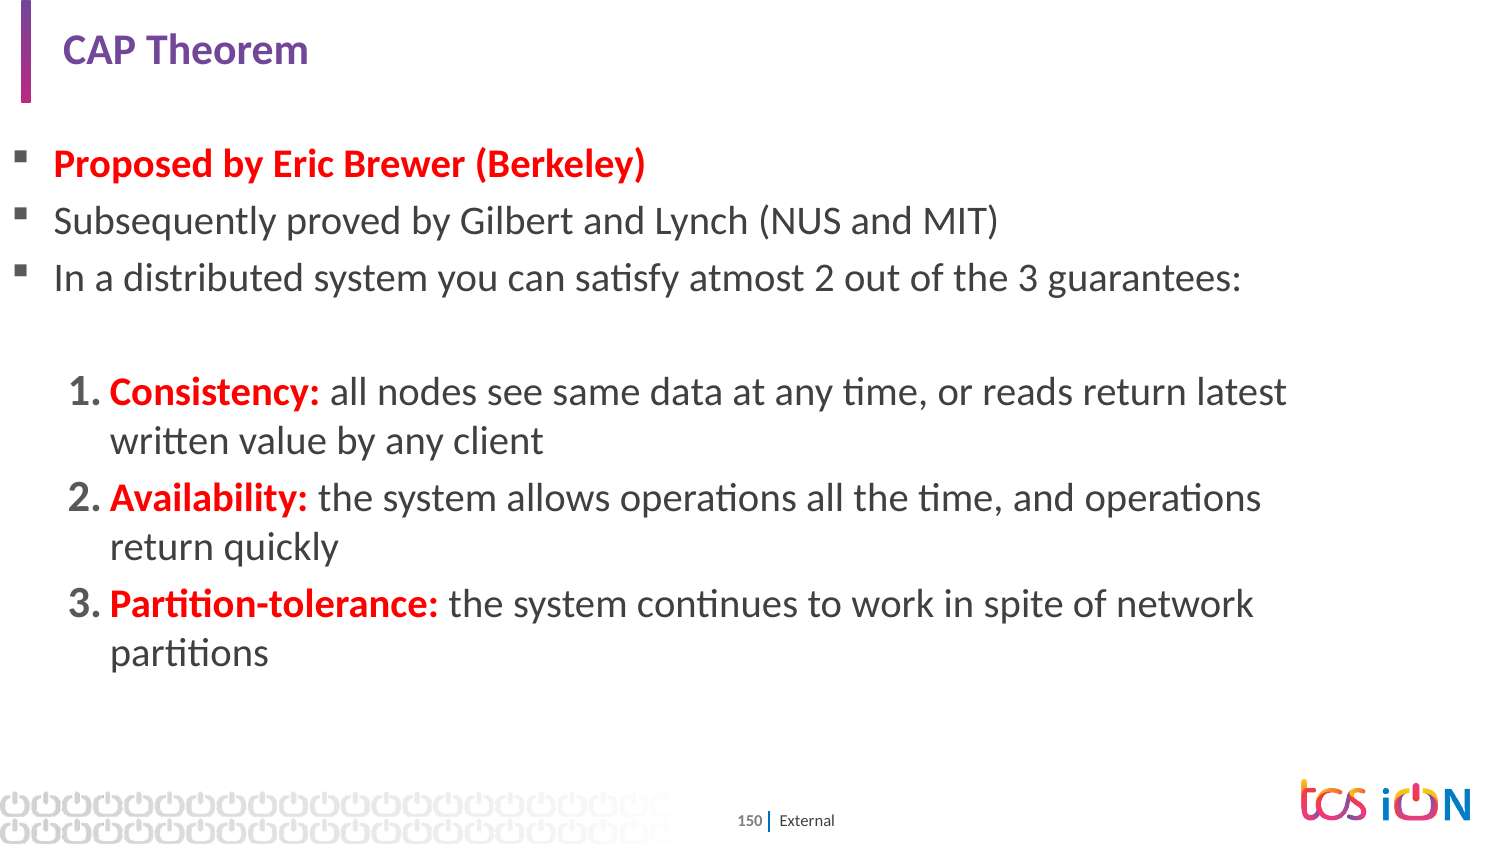

# CAP Theorem
Proposed by Eric Brewer (Berkeley)
Subsequently proved by Gilbert and Lynch (NUS and MIT)
In a distributed system you can satisfy atmost 2 out of the 3 guarantees:

Consistency: all nodes see same data at any time, or reads return latest written value by any client
Availability: the system allows operations all the time, and operations return quickly
Partition-tolerance: the system continues to work in spite of network partitions

CAP Theorem